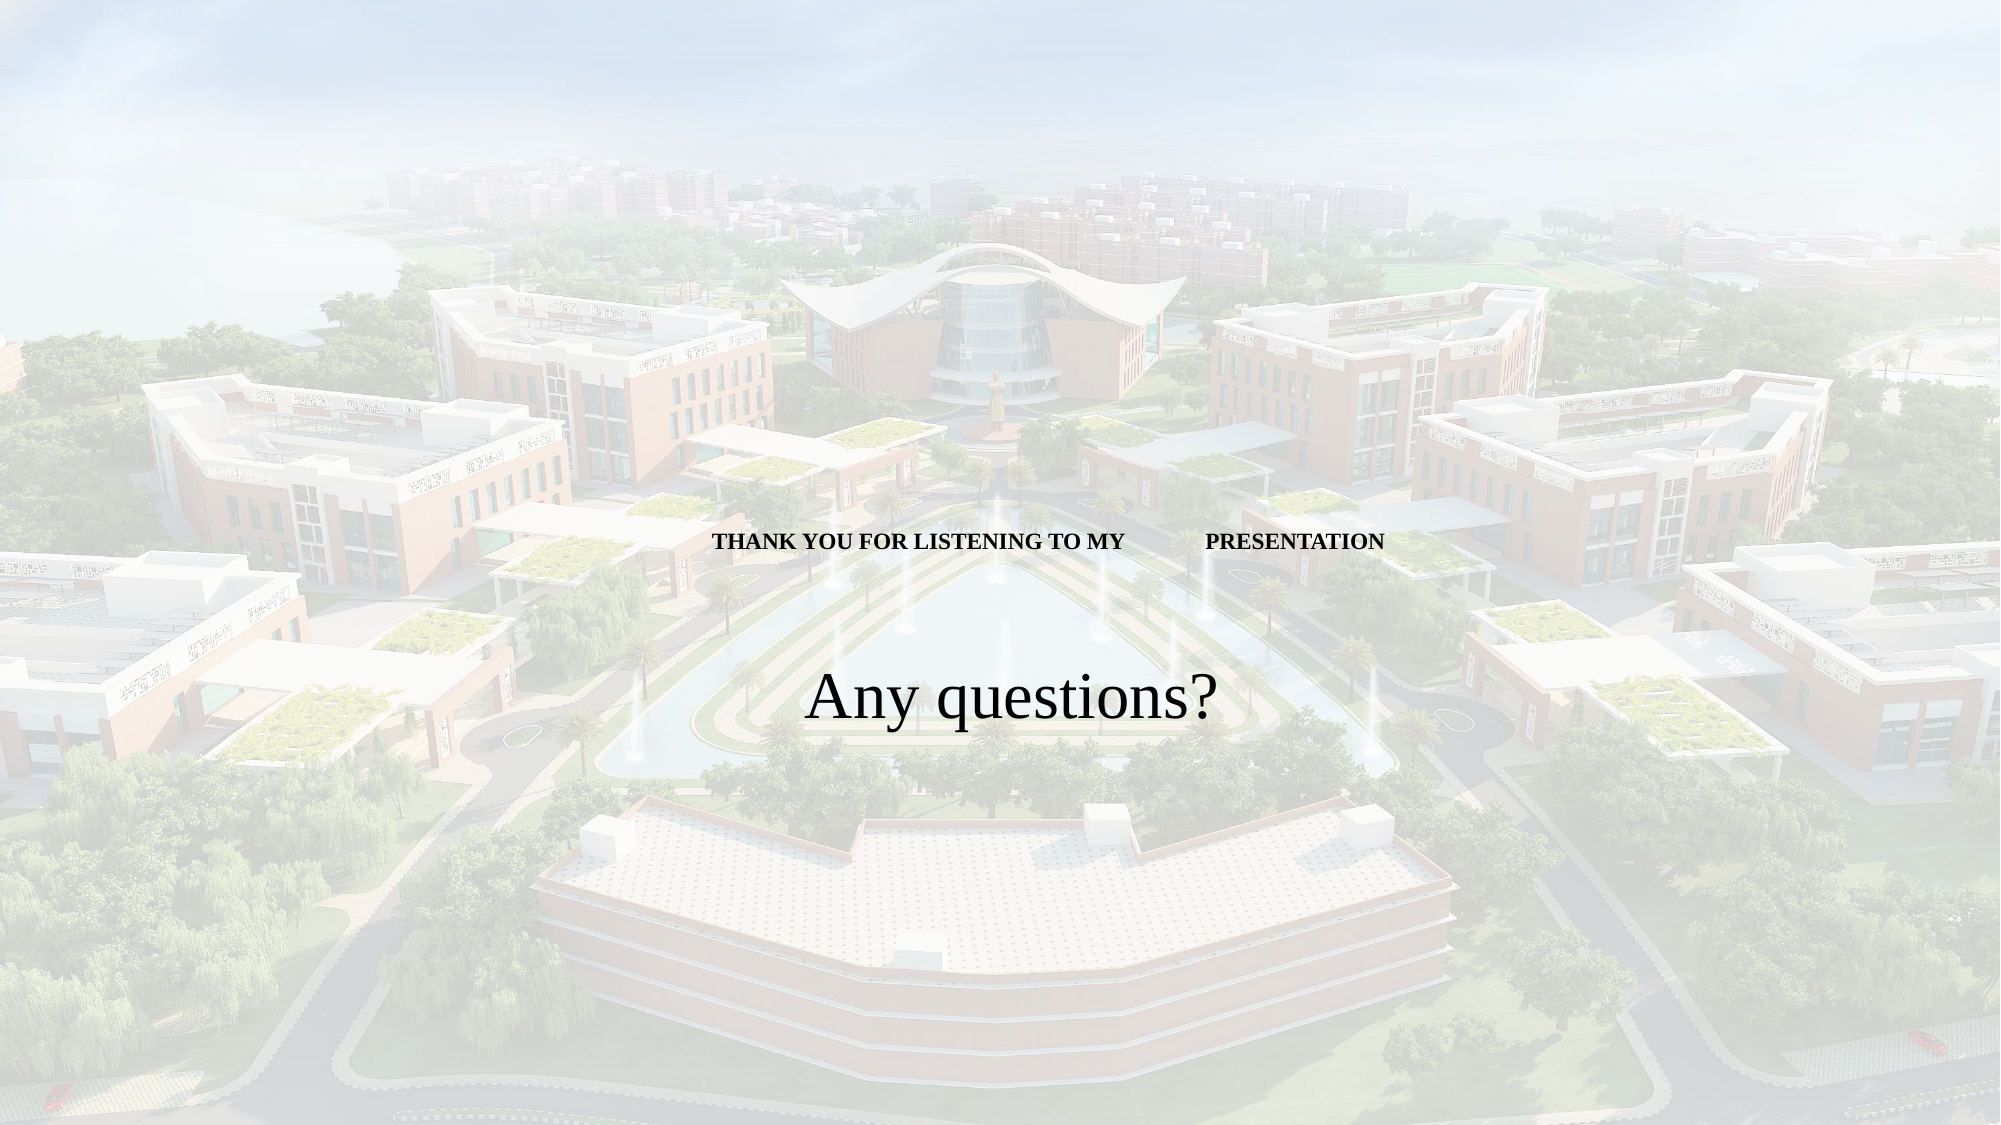

# THANK YOU FOR LISTENING TO MY              PRESENTATION
Any questions?